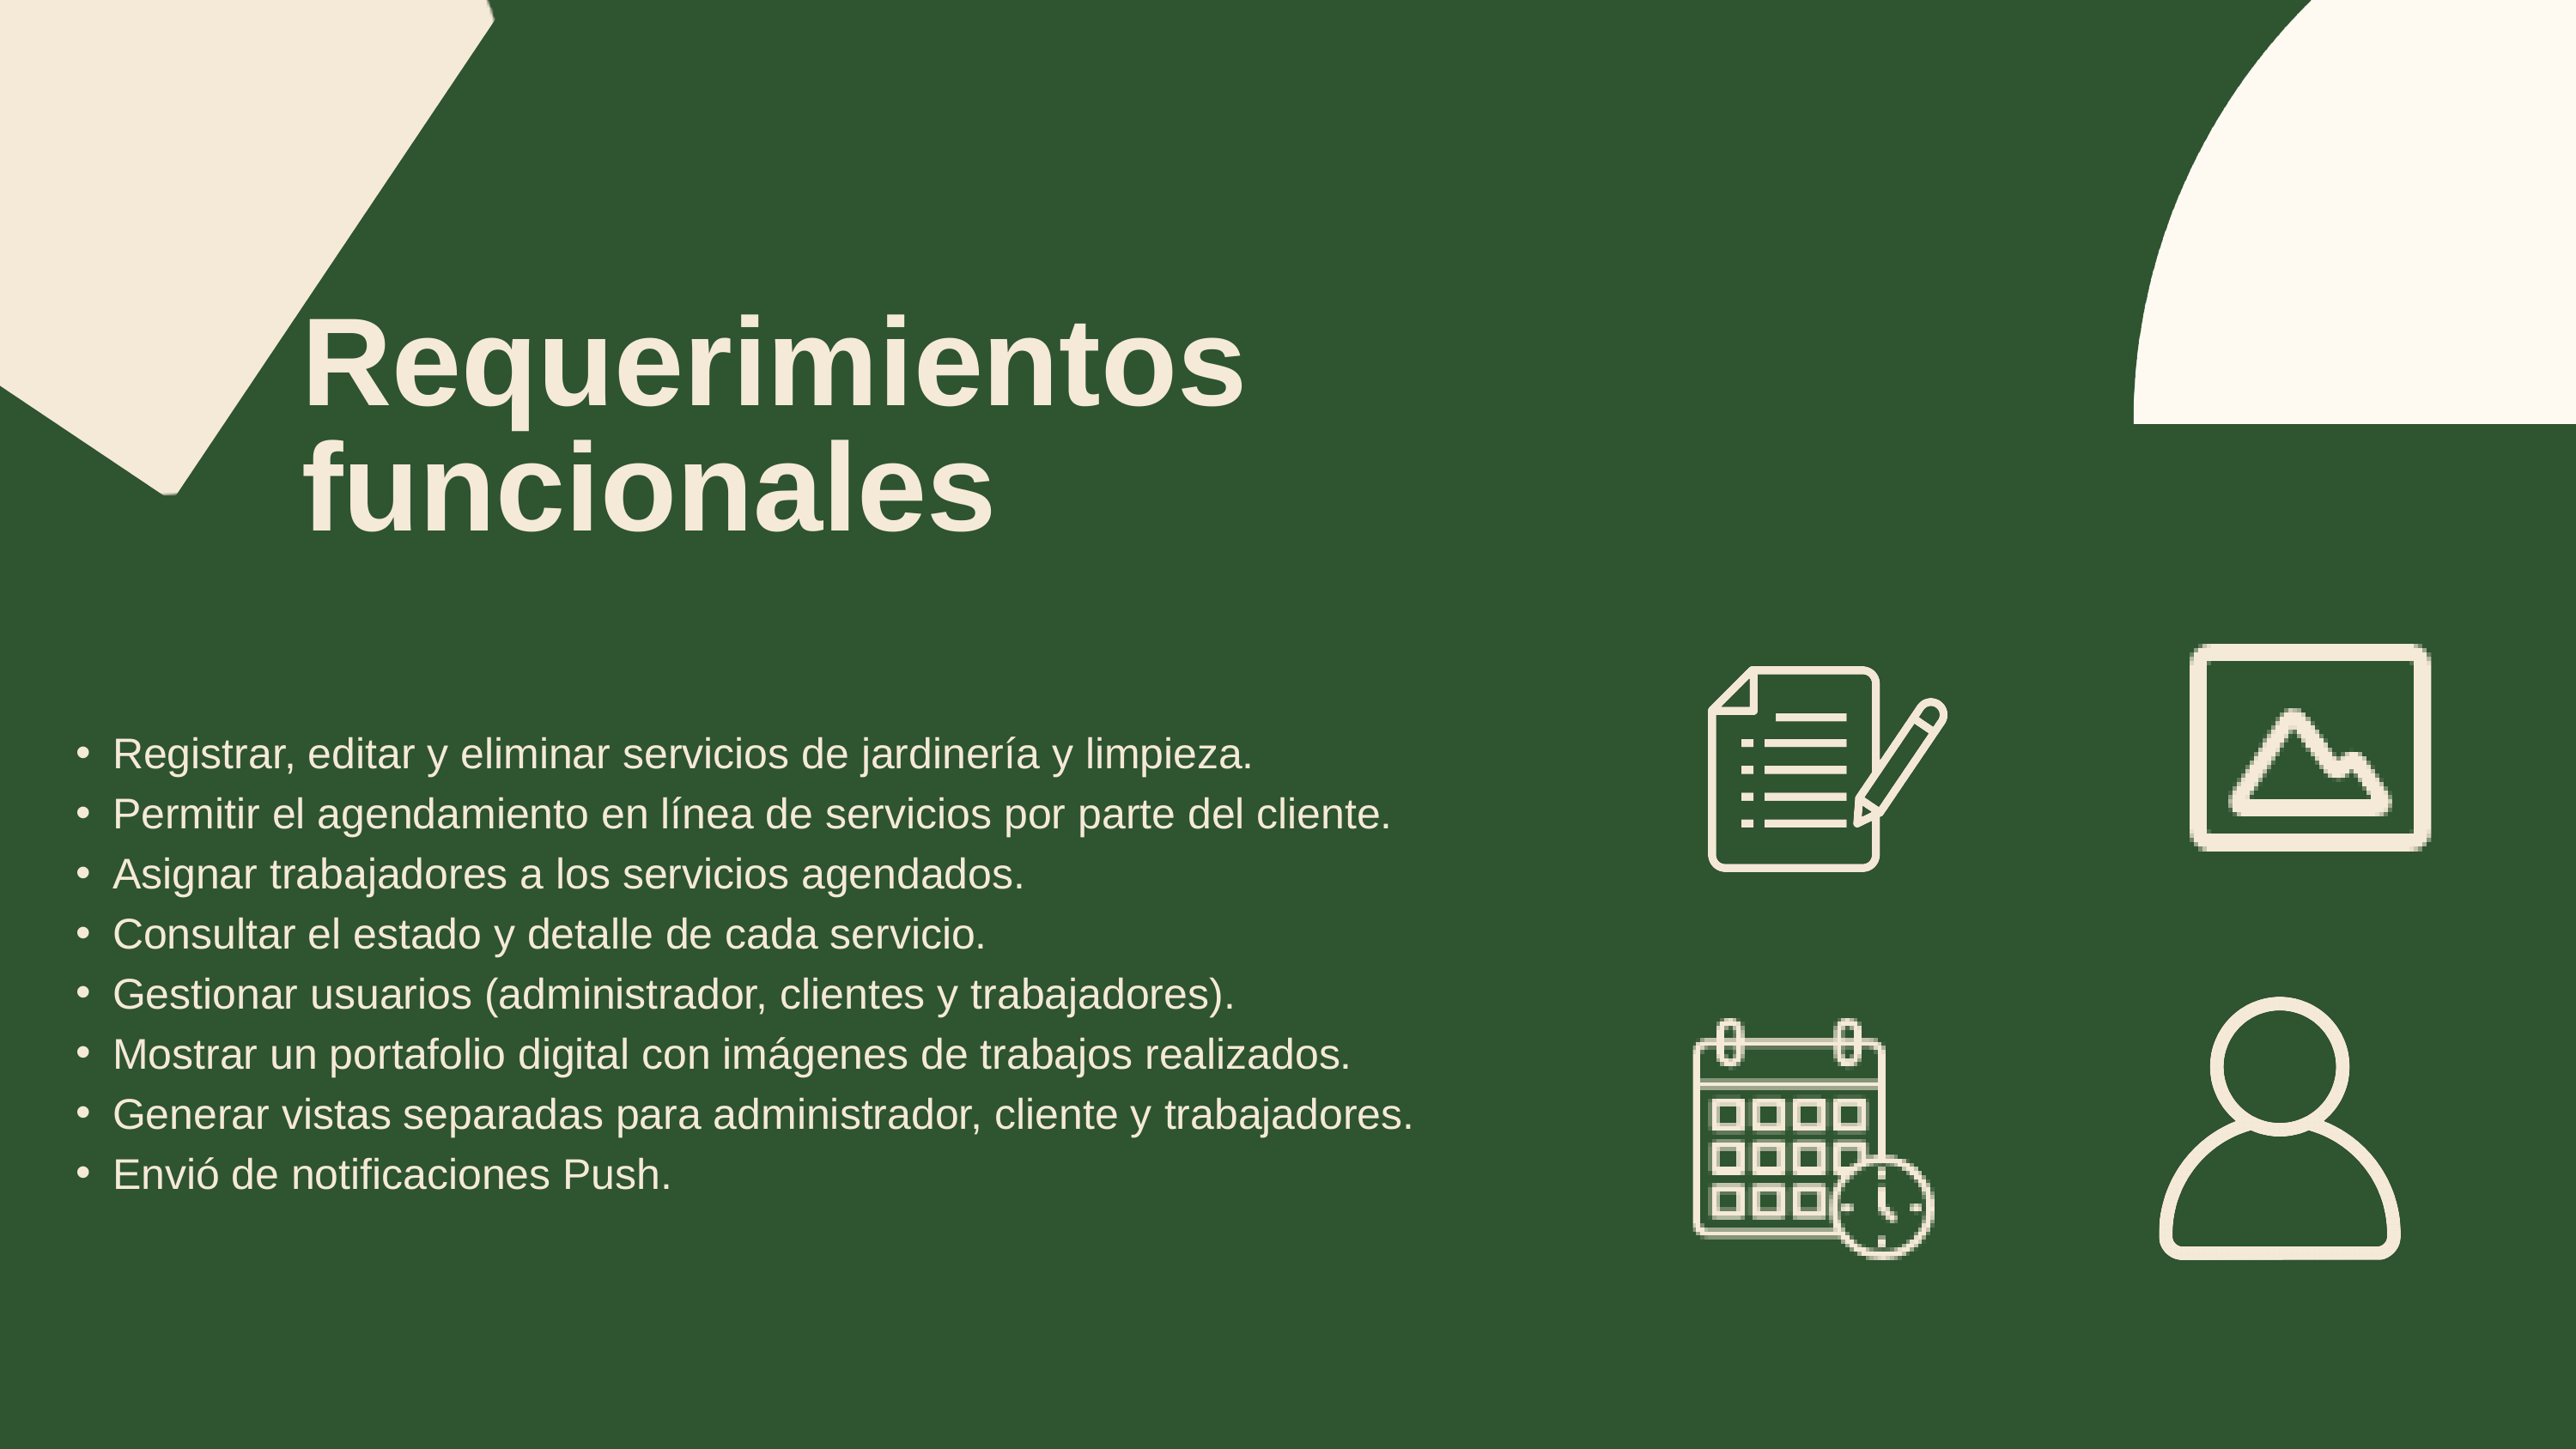

Requerimientos funcionales

Registrar, editar y eliminar servicios de jardinería y limpieza.
Permitir el agendamiento en línea de servicios por parte del cliente.
Asignar trabajadores a los servicios agendados.
Consultar el estado y detalle de cada servicio.
Gestionar usuarios (administrador, clientes y trabajadores).
Mostrar un portafolio digital con imágenes de trabajos realizados.
Generar vistas separadas para administrador, cliente y trabajadores.
Envió de notificaciones Push.